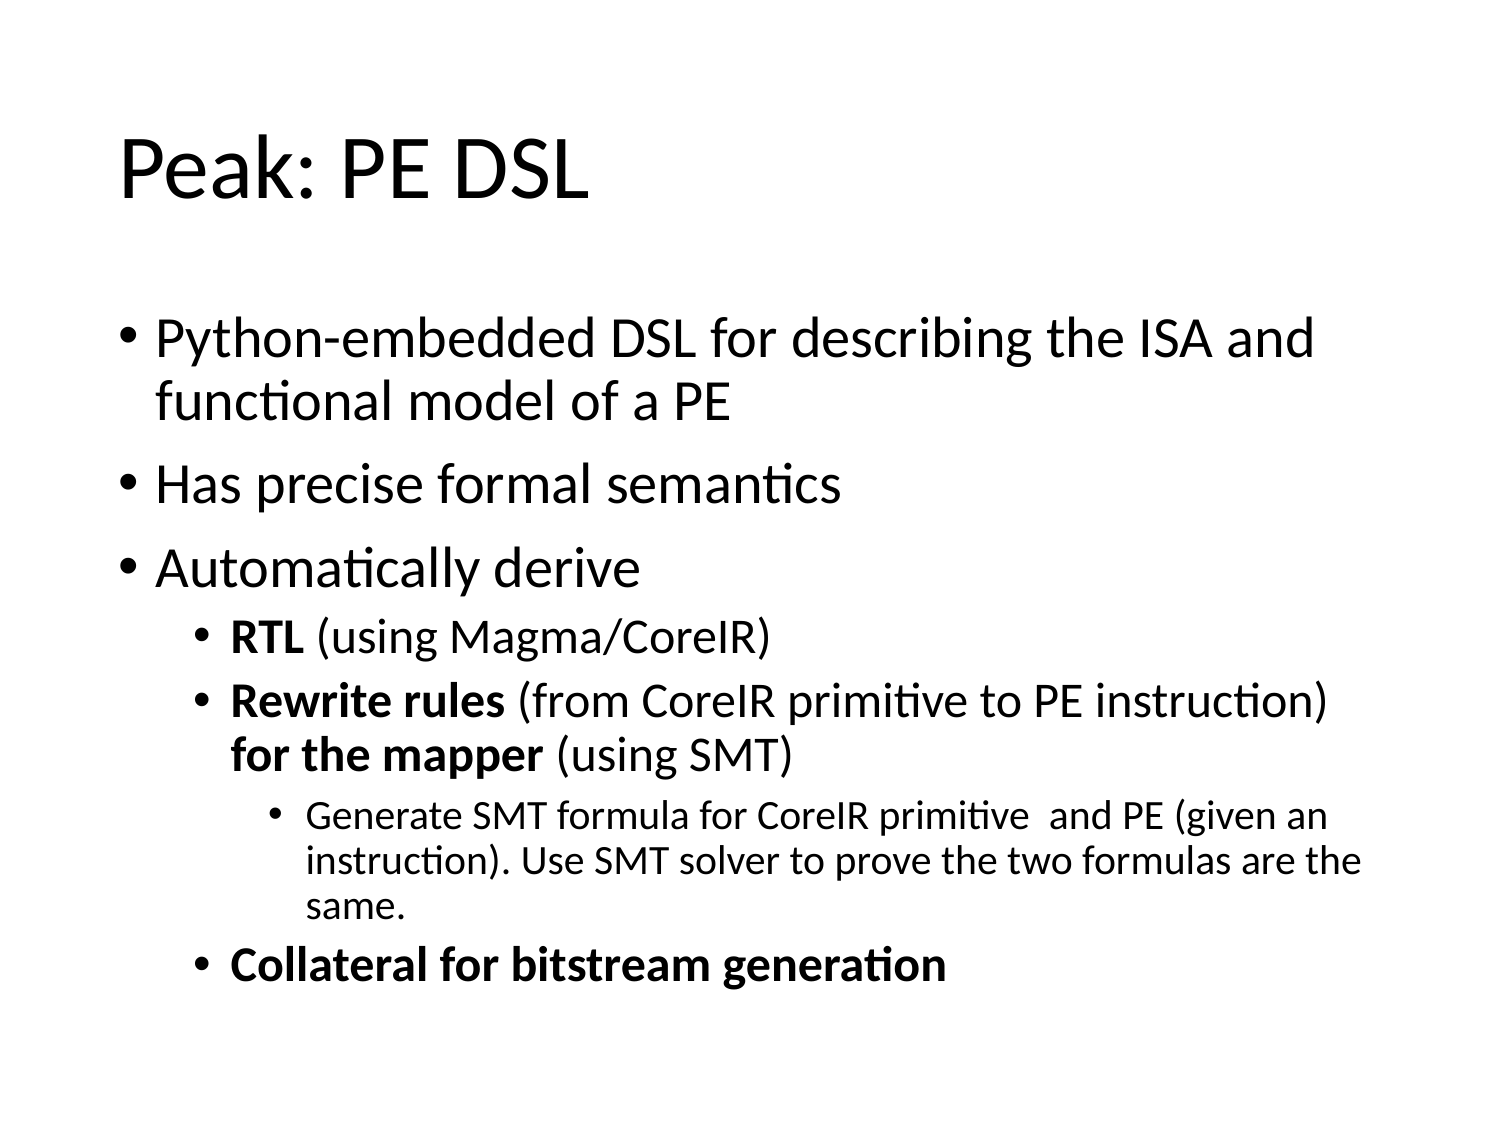

# Peak: PE DSL
Python-embedded DSL for describing the ISA and functional model of a PE
Has precise formal semantics
Automatically derive
RTL (using Magma/CoreIR)
Rewrite rules (from CoreIR primitive to PE instruction) for the mapper (using SMT)
Generate SMT formula for CoreIR primitive  and PE (given an instruction). Use SMT solver to prove the two formulas are the same.
Collateral for bitstream generation